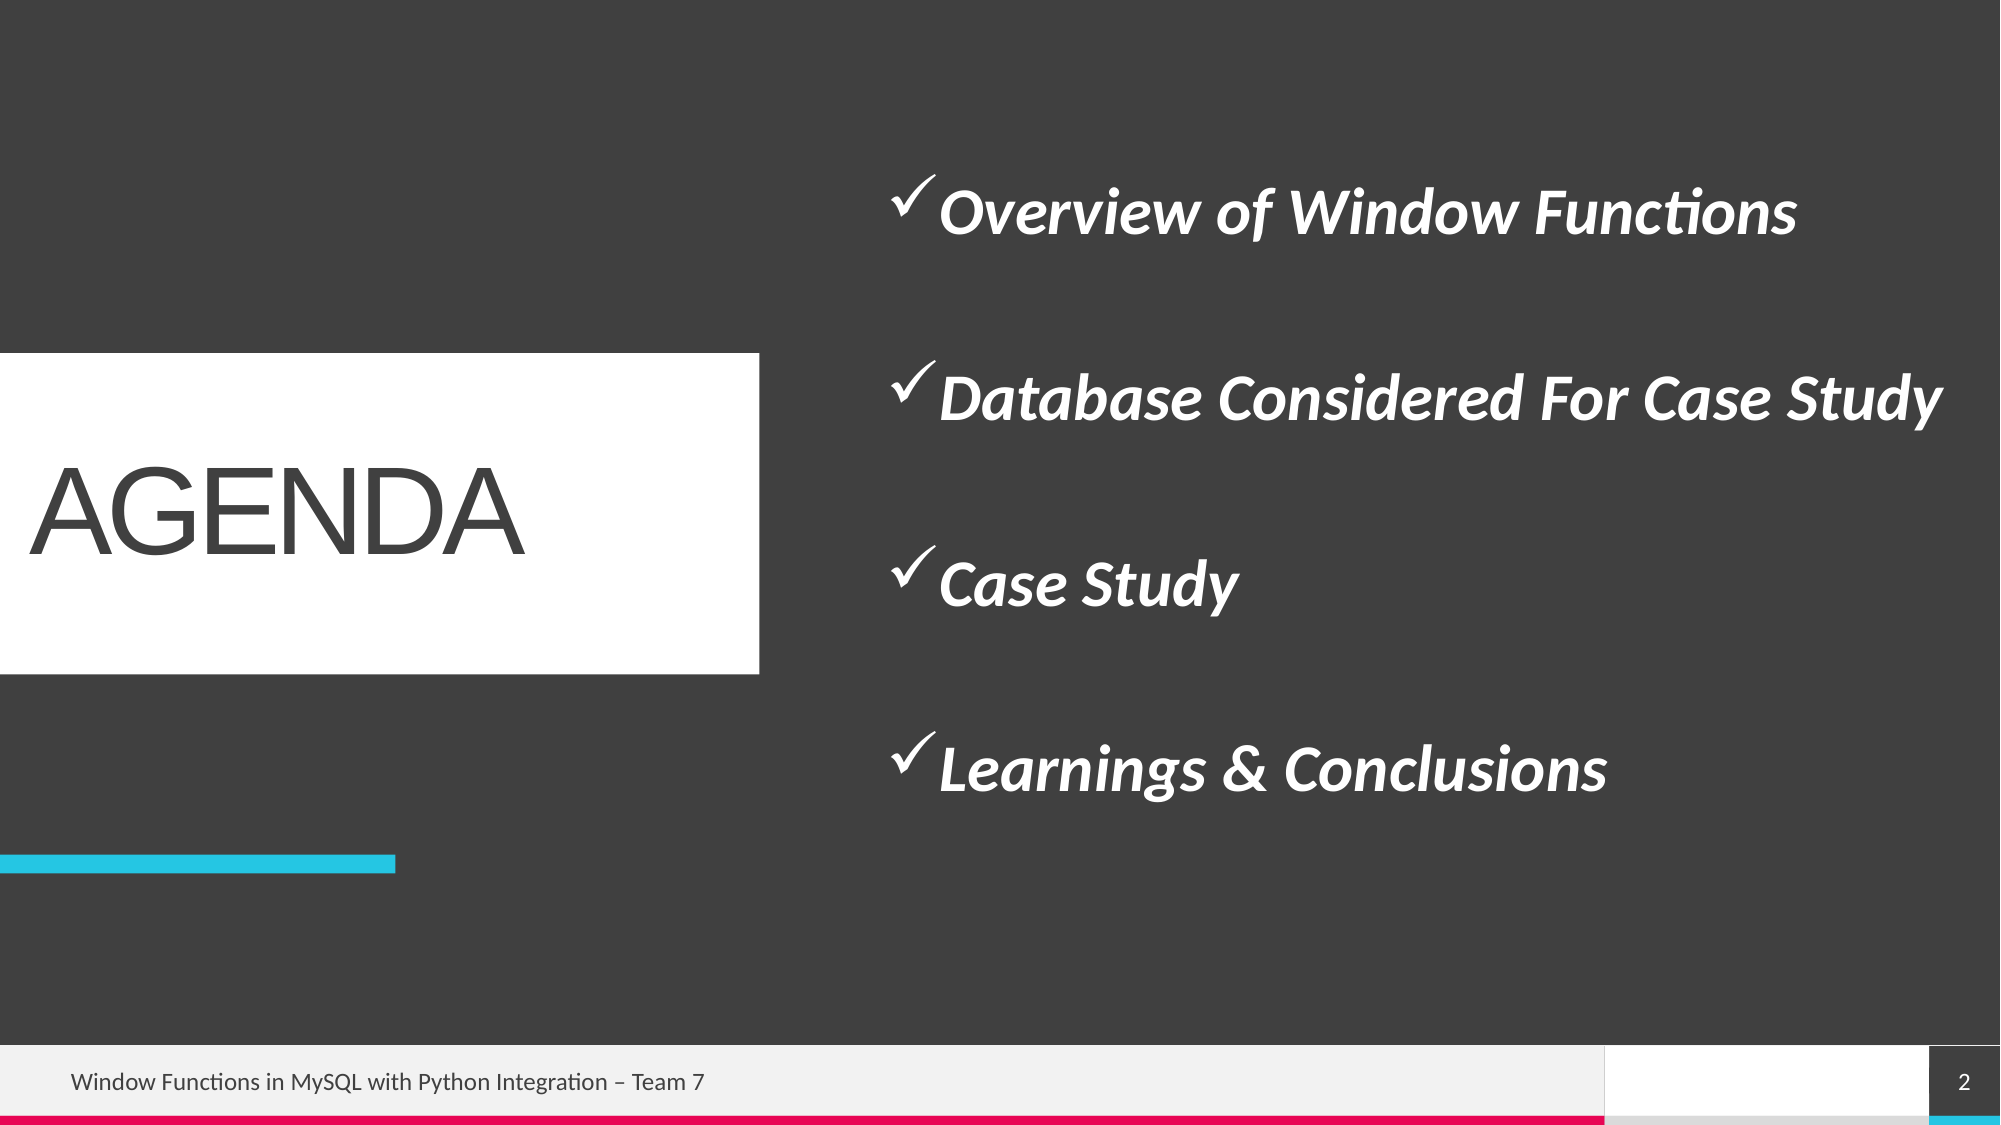

Overview of Window Functions

Database Considered For Case Study

Case Study

Learnings & Conclusions
# AGENDA
Window Functions in MySQL with Python Integration – Team 7
2